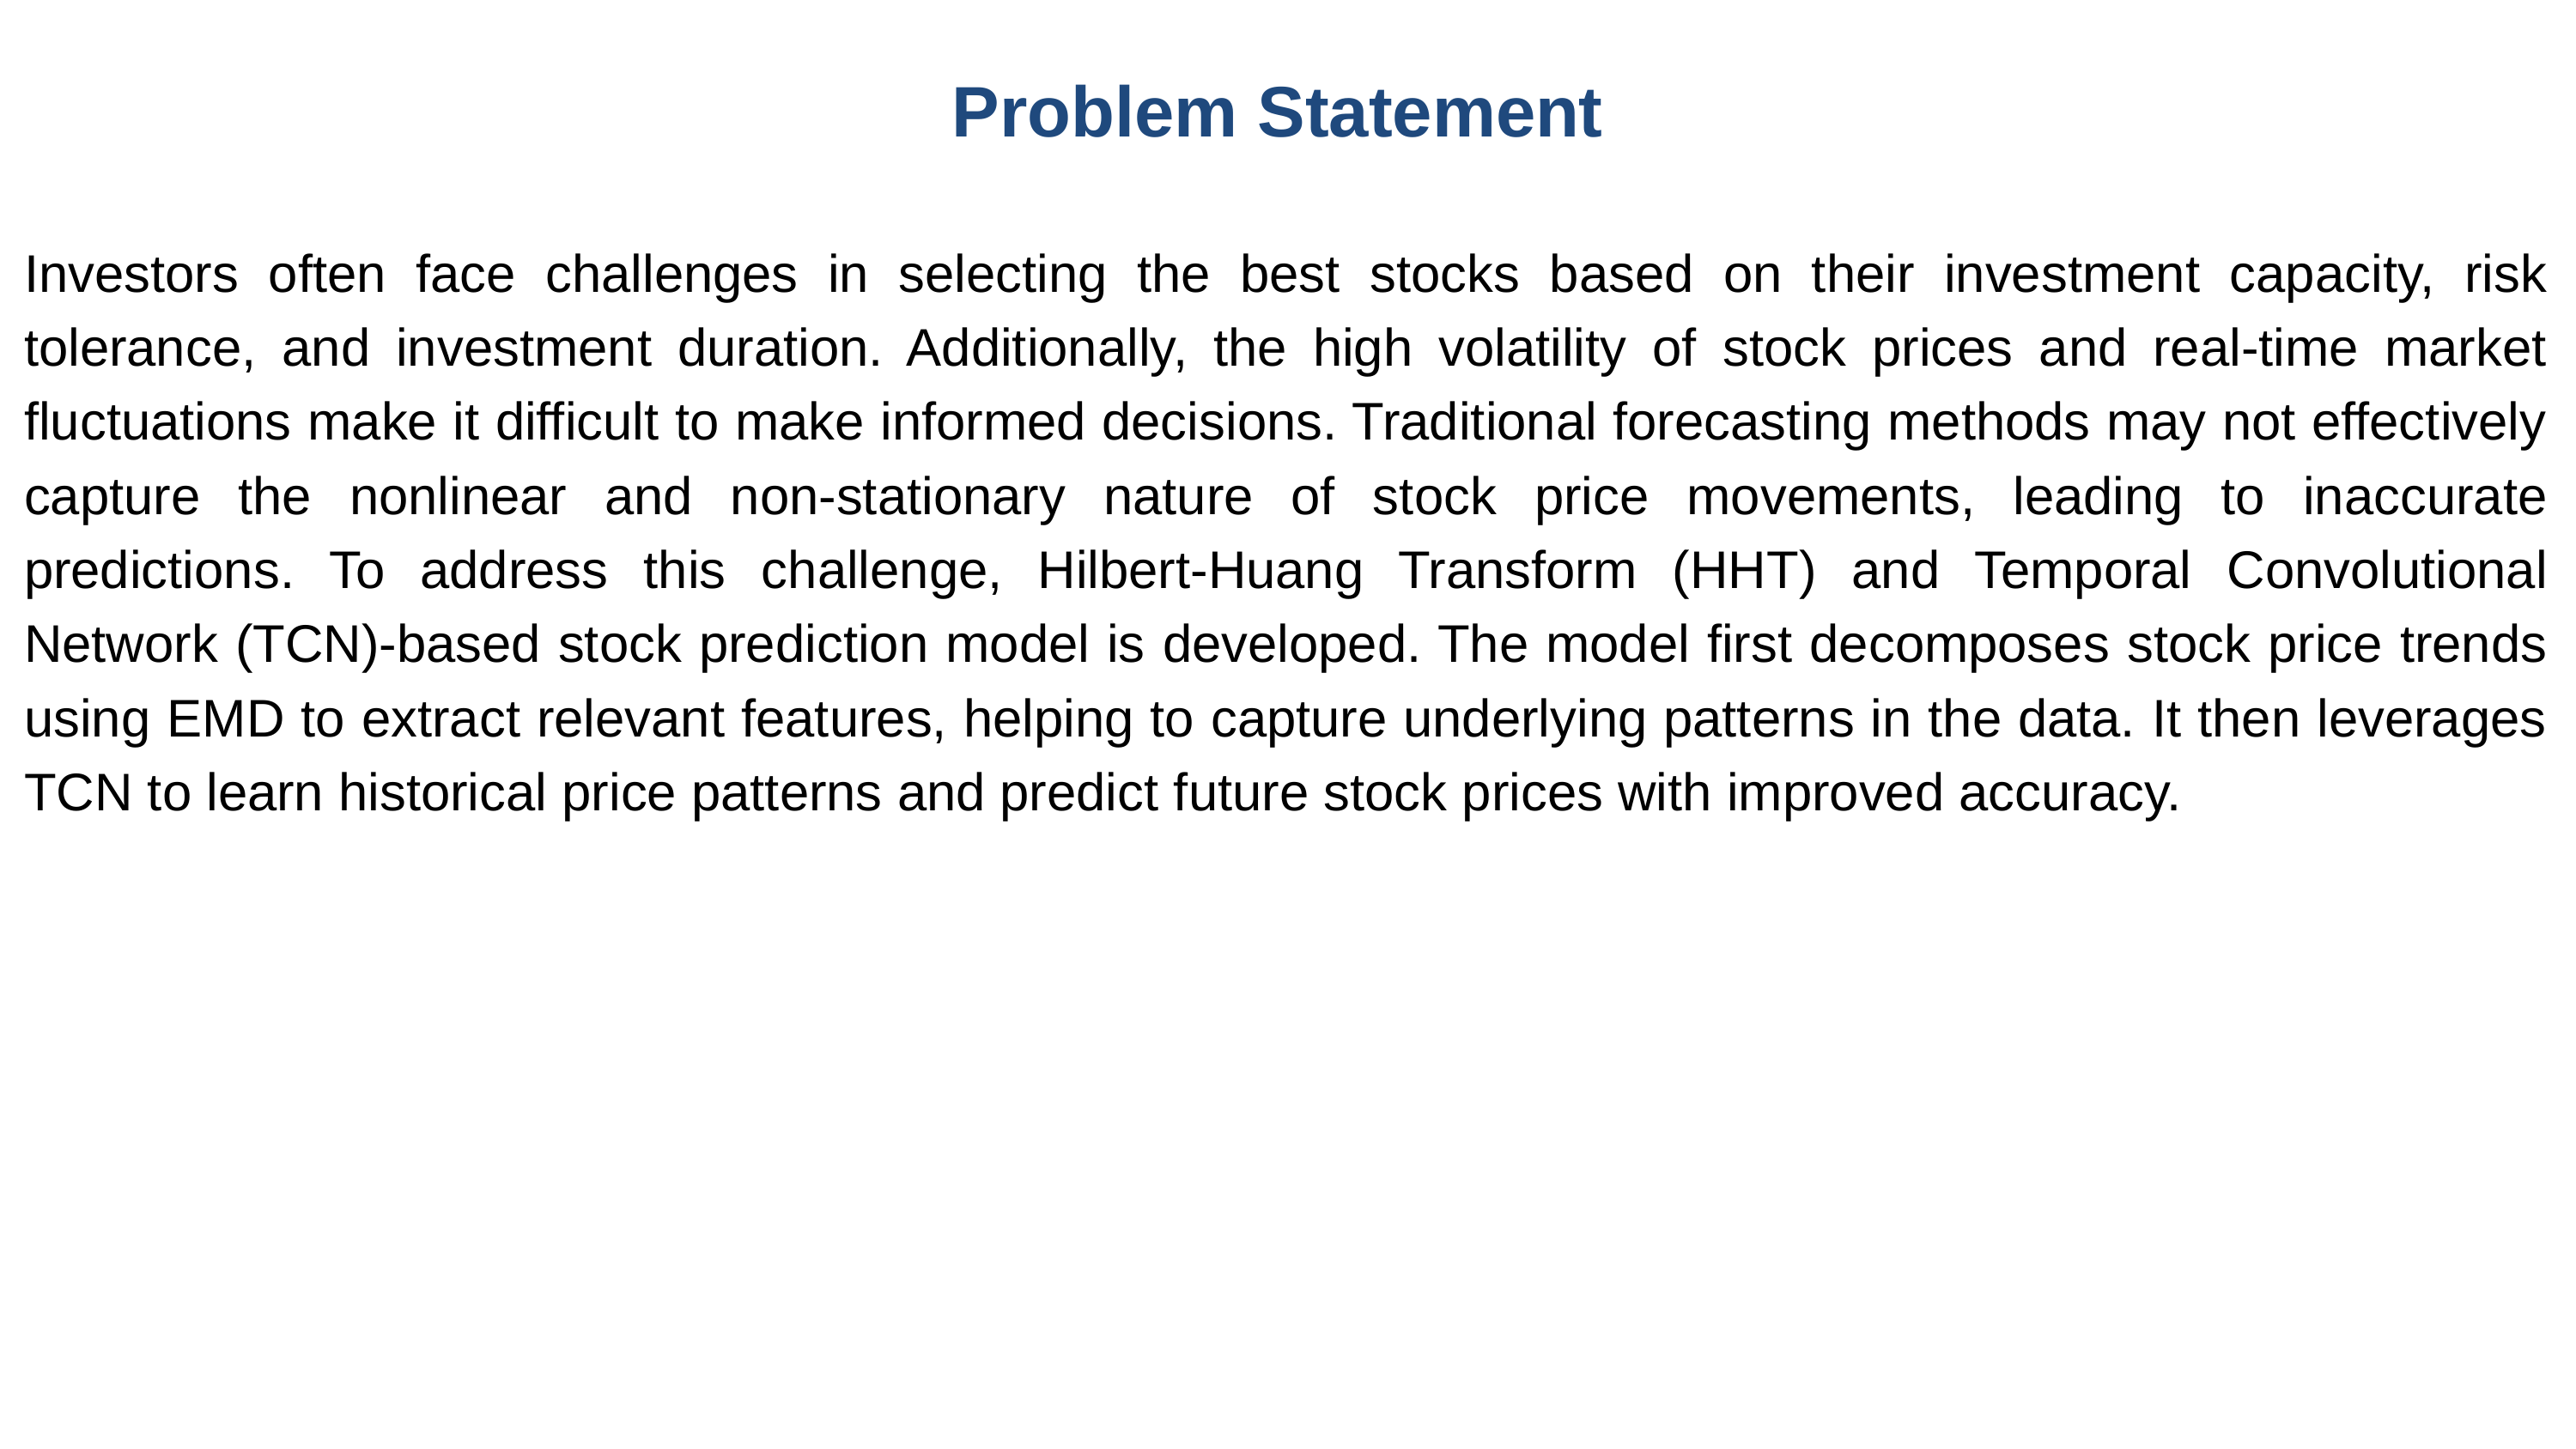

Problem Statement

Investors often face challenges in selecting the best stocks based on their investment capacity, risk tolerance, and investment duration. Additionally, the high volatility of stock prices and real-time market fluctuations make it difficult to make informed decisions. Traditional forecasting methods may not effectively capture the nonlinear and non-stationary nature of stock price movements, leading to inaccurate predictions. To address this challenge, Hilbert-Huang Transform (HHT) and Temporal Convolutional Network (TCN)-based stock prediction model is developed. The model first decomposes stock price trends using EMD to extract relevant features, helping to capture underlying patterns in the data. It then leverages TCN to learn historical price patterns and predict future stock prices with improved accuracy.